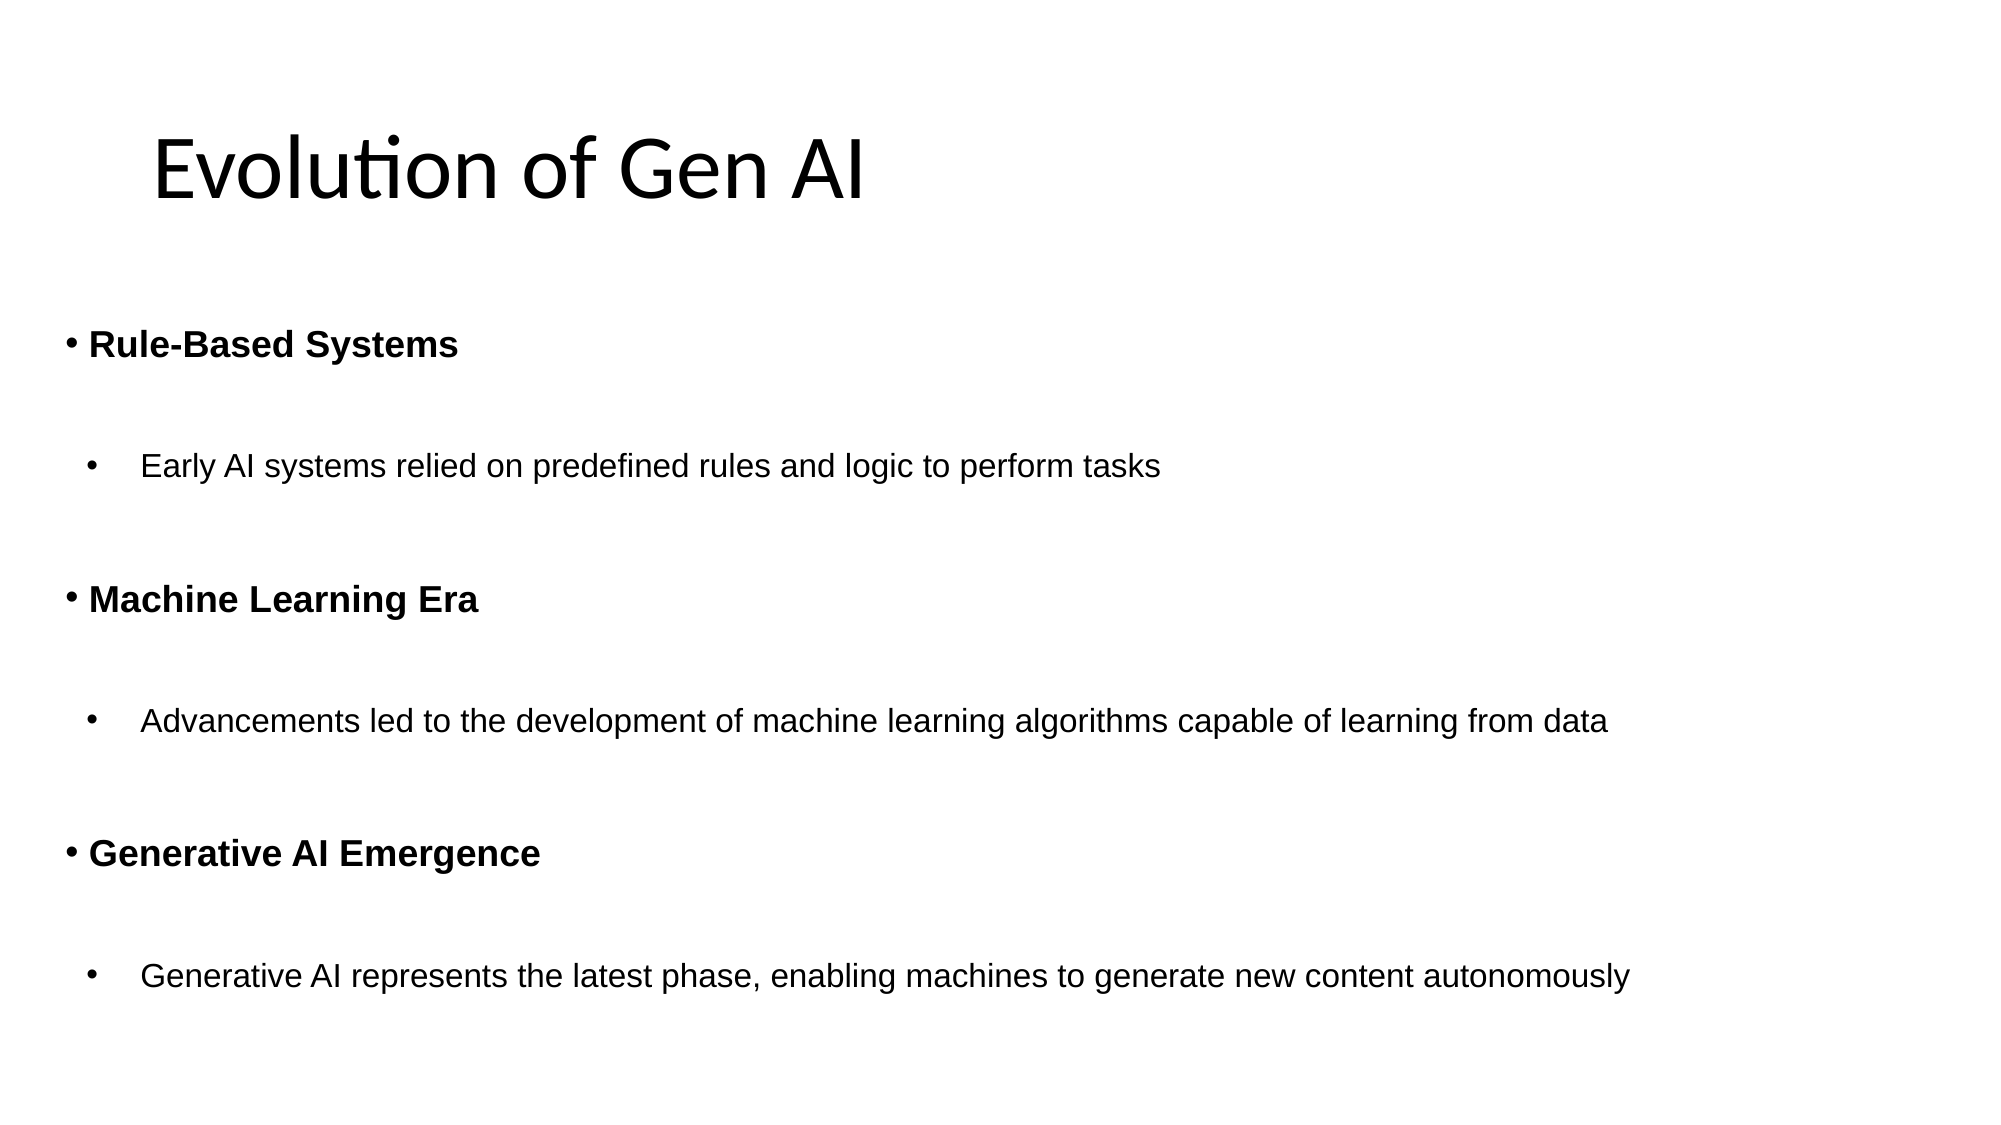

# Evolution of Gen AI
 Rule-Based Systems
Early AI systems relied on predefined rules and logic to perform tasks
 Machine Learning Era
Advancements led to the development of machine learning algorithms capable of learning from data
 Generative AI Emergence
Generative AI represents the latest phase, enabling machines to generate new content autonomously